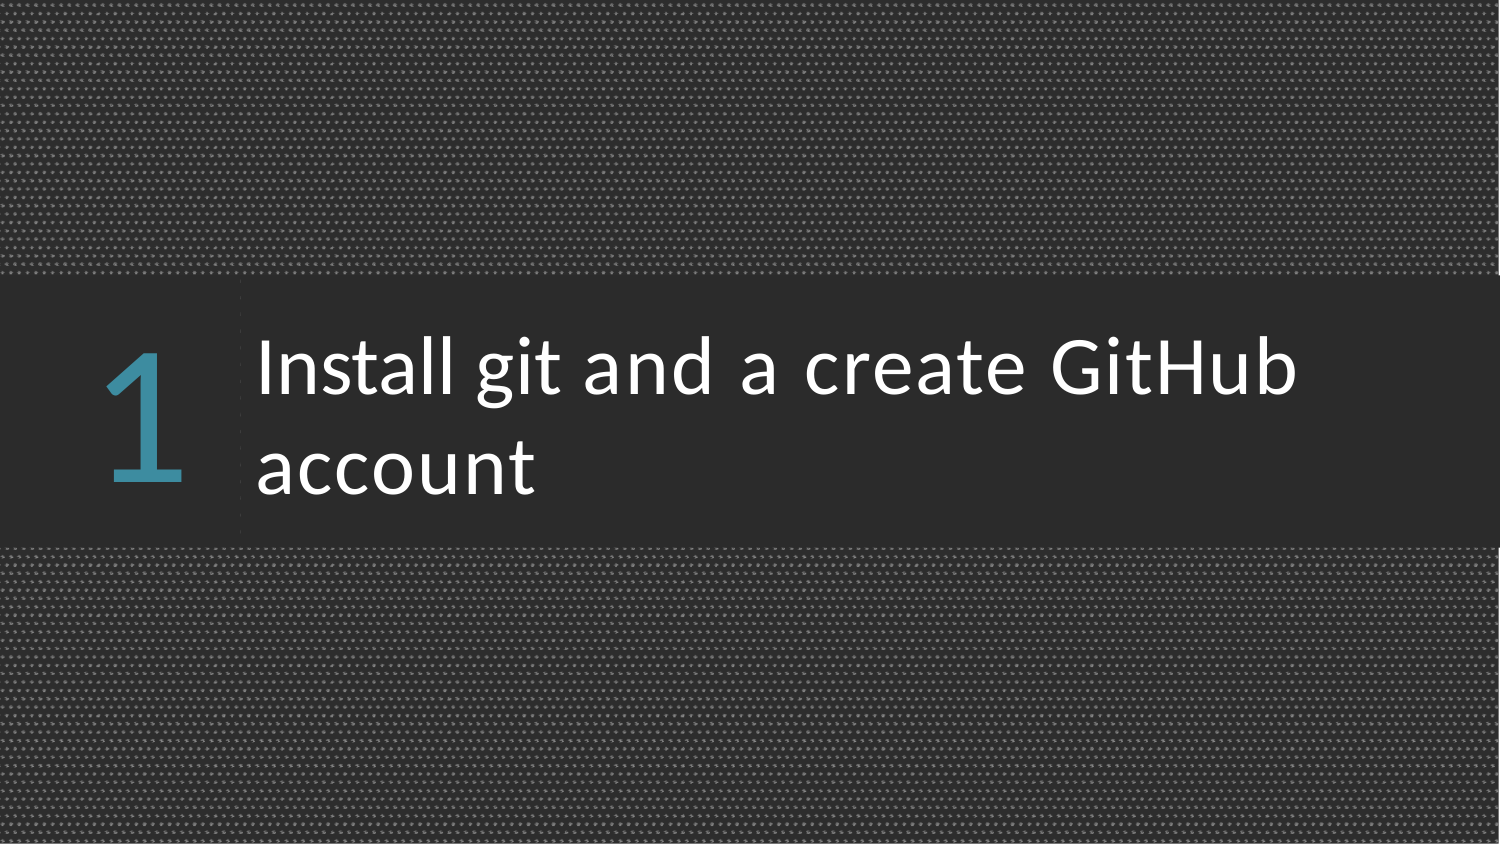

Install git and a create GitHub  account

1